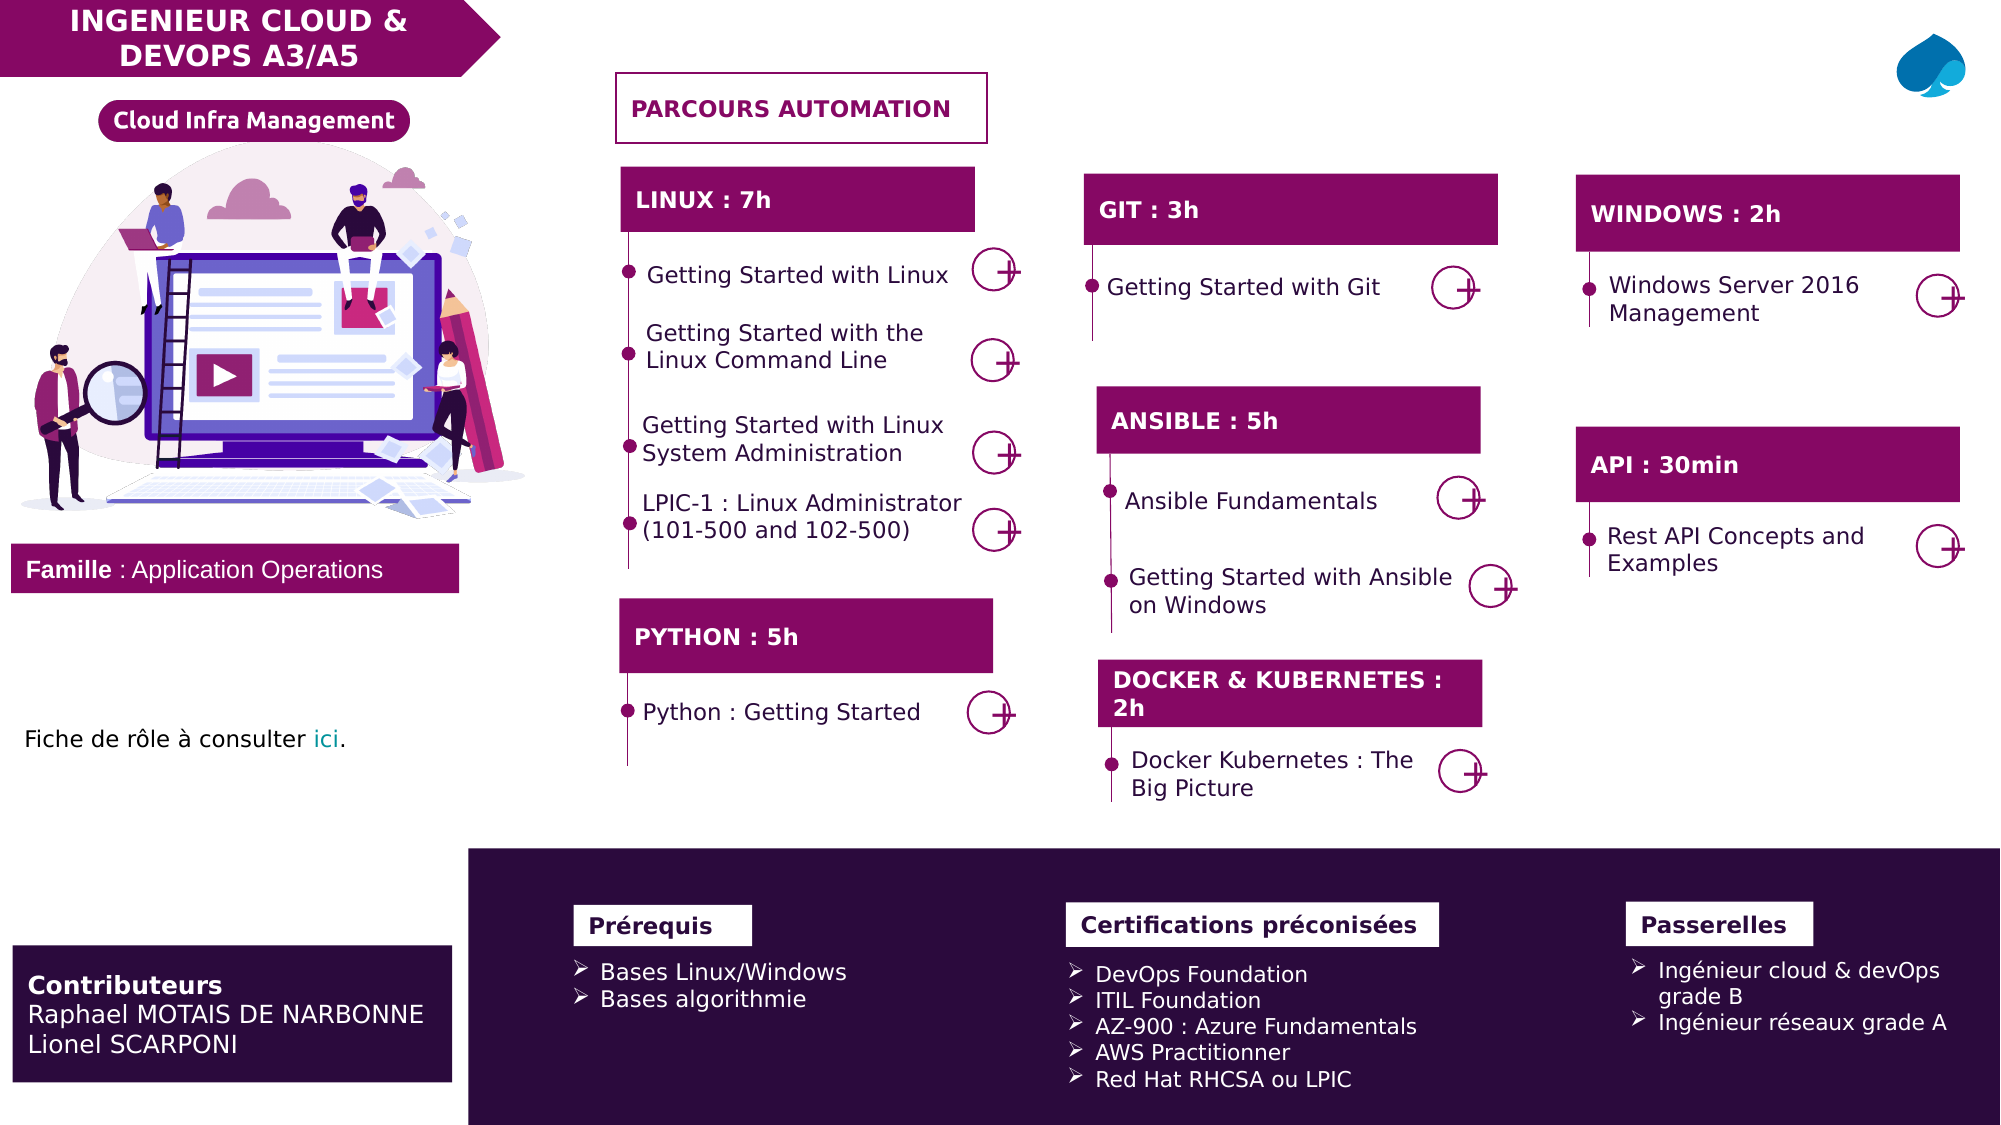

INGENIEUR CLOUD & DEVOPS A3/A5
PARCOURS AUTOMATION
LINUX : 7h
GIT : 3h
WINDOWS : 2h
Getting Started with Linux
Getting Started with Git
+
Windows Server 2016 Management

+
+

Getting Started with the Linux Command Line
+

ANSIBLE : 5h
Getting Started with Linux System Administration
API : 30min
+

Ansible Fundamentals
+
LPIC-1 : Linux Administrator (101-500 and 102-500)

+
Rest API Concepts and Examples

+

Getting Started with Ansible on Windows
+

PYTHON : 5h
DOCKER & KUBERNETES : 2h
Python : Getting Started
+

Fiche de rôle à consulter ici.
Docker Kubernetes : The Big Picture
+

Passerelles
Certifications préconisées
Prérequis
Contributeurs
Raphael MOTAIS DE NARBONNE
Lionel SCARPONI
Ingénieur cloud & devOps grade B
Ingénieur réseaux grade A
Bases Linux/Windows
Bases algorithmie
DevOps Foundation
ITIL Foundation
AZ-900 : Azure Fundamentals
AWS Practitionner
Red Hat RHCSA ou LPIC